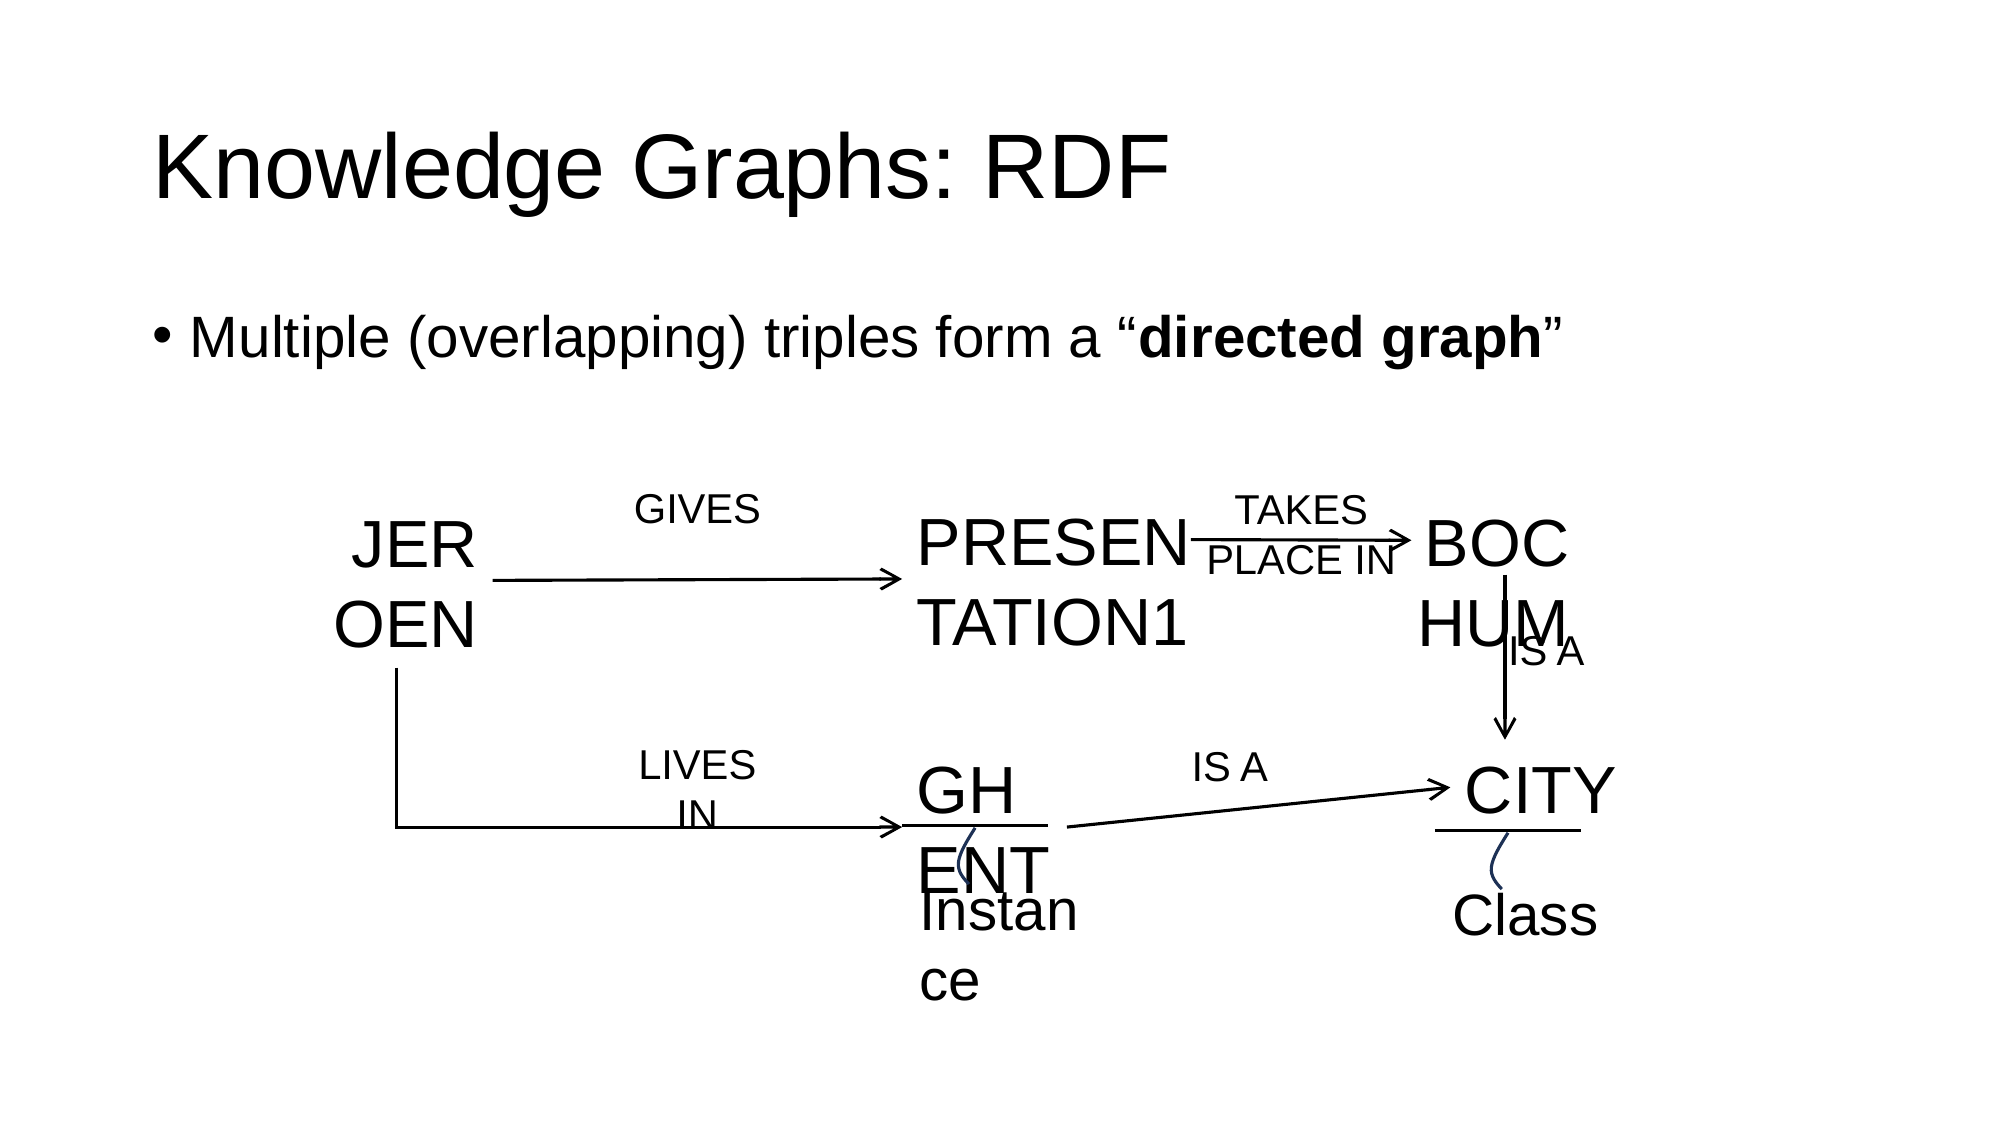

# Knowledge Graphs: RDF
Multiple (overlapping) triples form a “directed graph”

GIVES
TAKES PLACE IN
PRESENTATION1
BOCHUM
JEROEN
IS A
LIVES IN
IS A
GHENT
CITY

Instance
Class